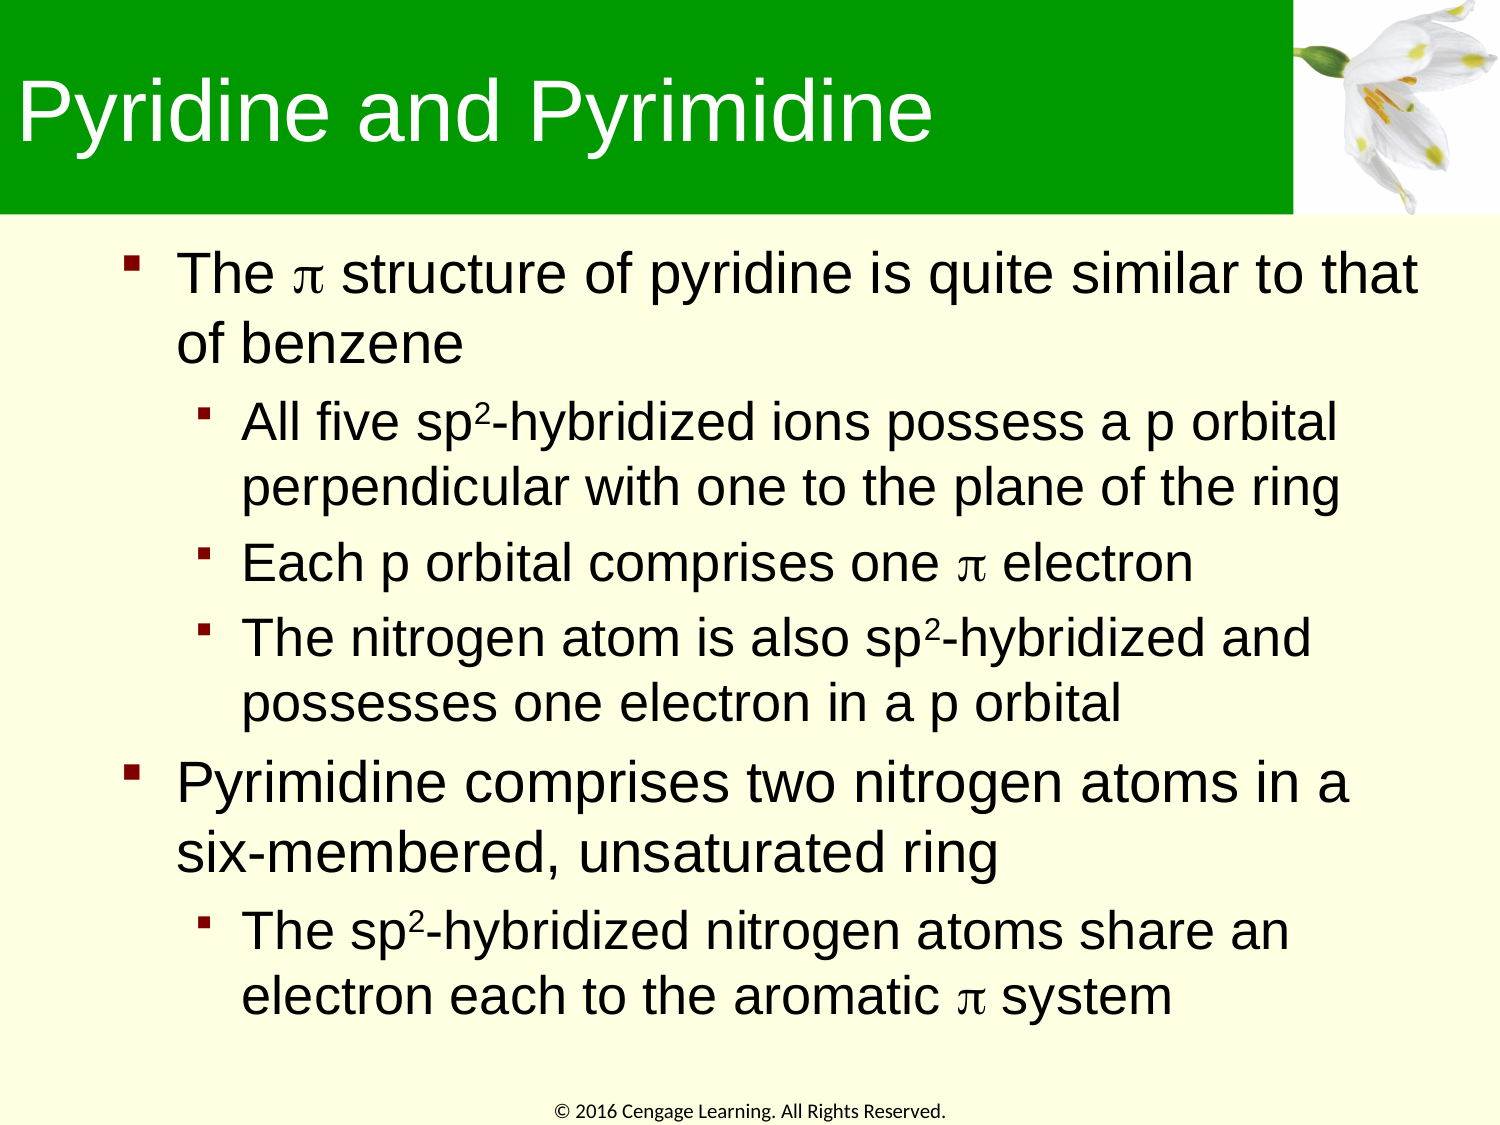

# Pyridine and Pyrimidine
The π structure of pyridine is quite similar to that of benzene
All five sp2-hybridized ions possess a p orbital perpendicular with one to the plane of the ring
Each p orbital comprises one π electron
The nitrogen atom is also sp2-hybridized and possesses one electron in a p orbital
Pyrimidine comprises two nitrogen atoms in a six-membered, unsaturated ring
The sp2-hybridized nitrogen atoms share an electron each to the aromatic π system